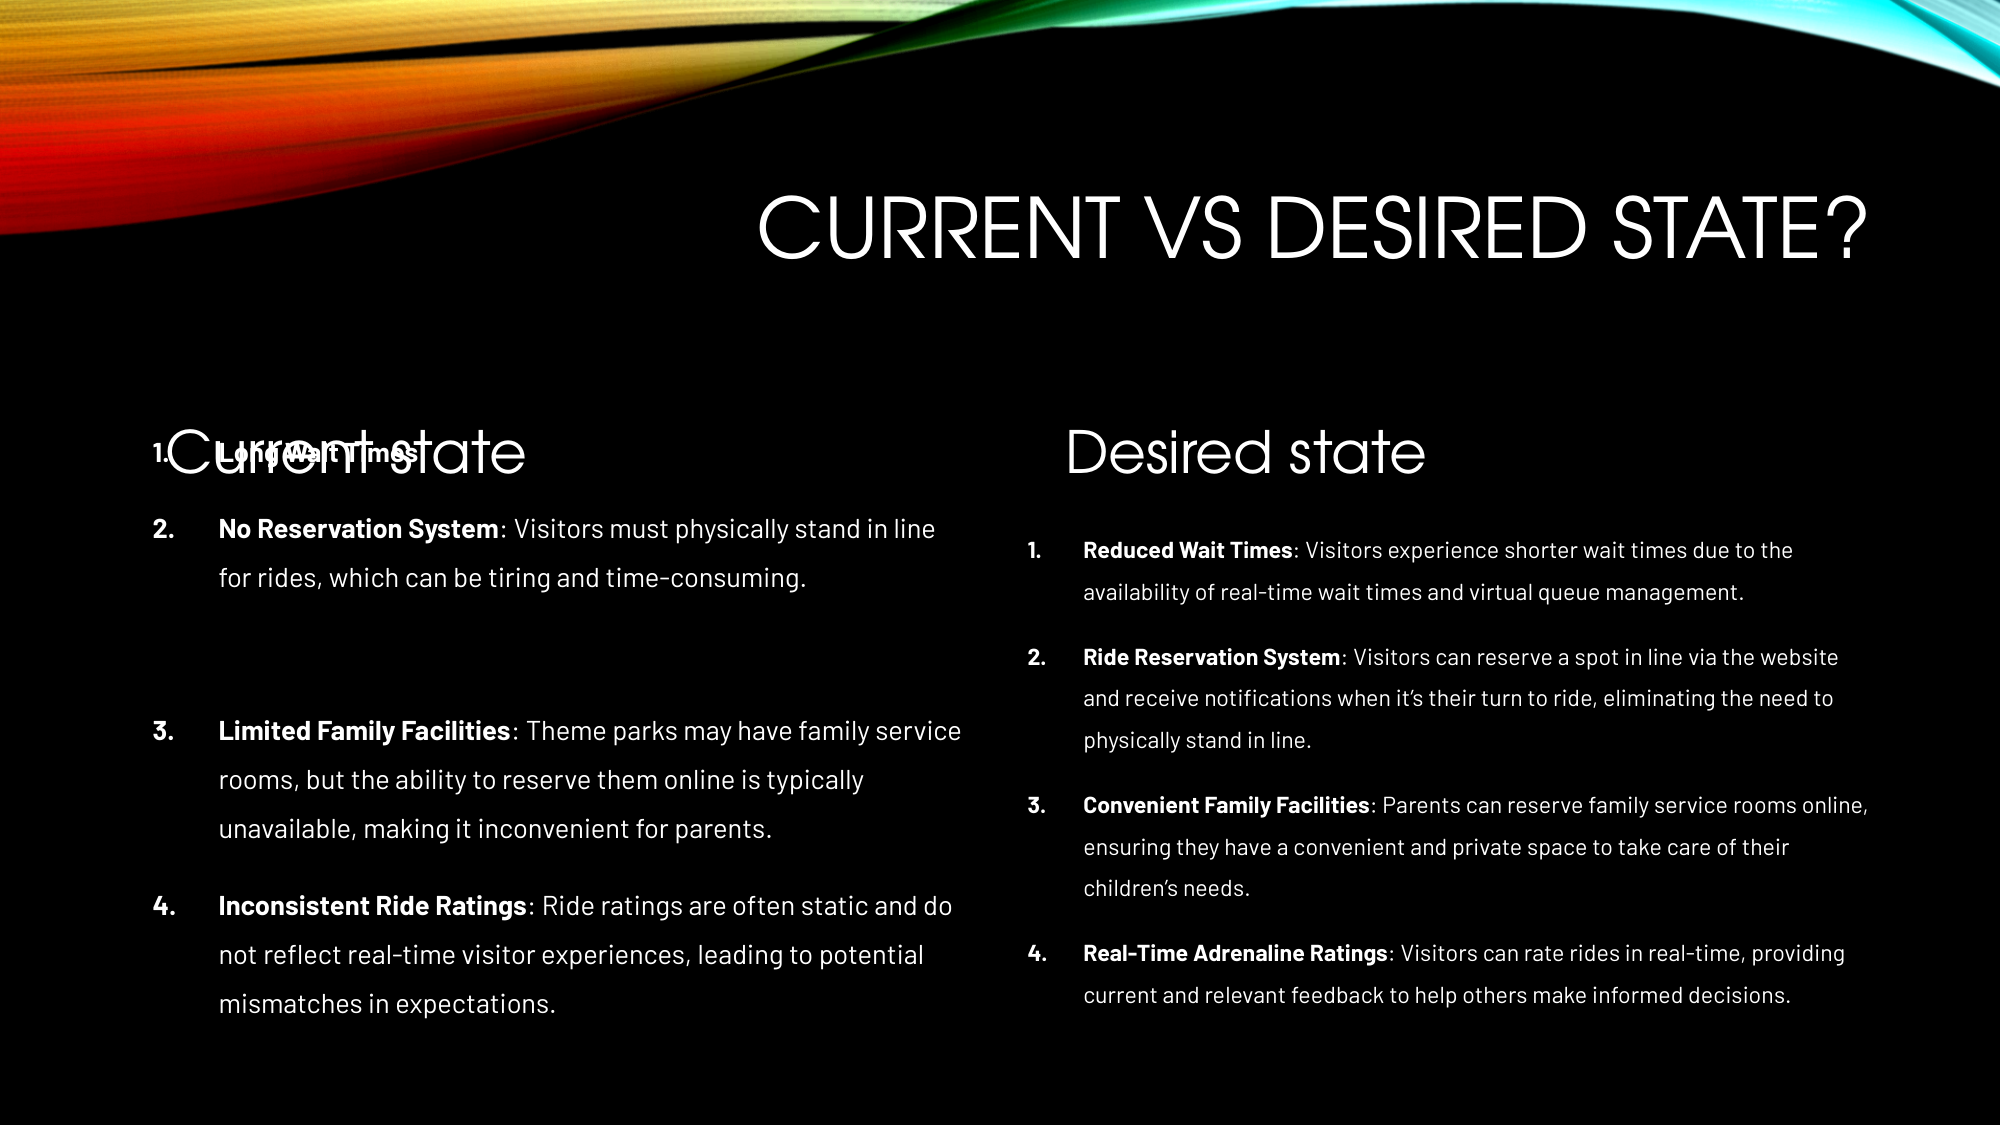

# Current vs Desired State?
Current state
Desired state
Long Wait Times
No Reservation System: Visitors must physically stand in line for rides, which can be tiring and time-consuming.

Limited Family Facilities: Theme parks may have family service rooms, but the ability to reserve them online is typically unavailable, making it inconvenient for parents.
Inconsistent Ride Ratings: Ride ratings are often static and do not reflect real-time visitor experiences, leading to potential mismatches in expectations.

Reduced Wait Times: Visitors experience shorter wait times due to the availability of real-time wait times and virtual queue management.
Ride Reservation System: Visitors can reserve a spot in line via the website and receive notifications when it’s their turn to ride, eliminating the need to physically stand in line.
Convenient Family Facilities: Parents can reserve family service rooms online, ensuring they have a convenient and private space to take care of their children’s needs.
Real-Time Adrenaline Ratings: Visitors can rate rides in real-time, providing current and relevant feedback to help others make informed decisions.